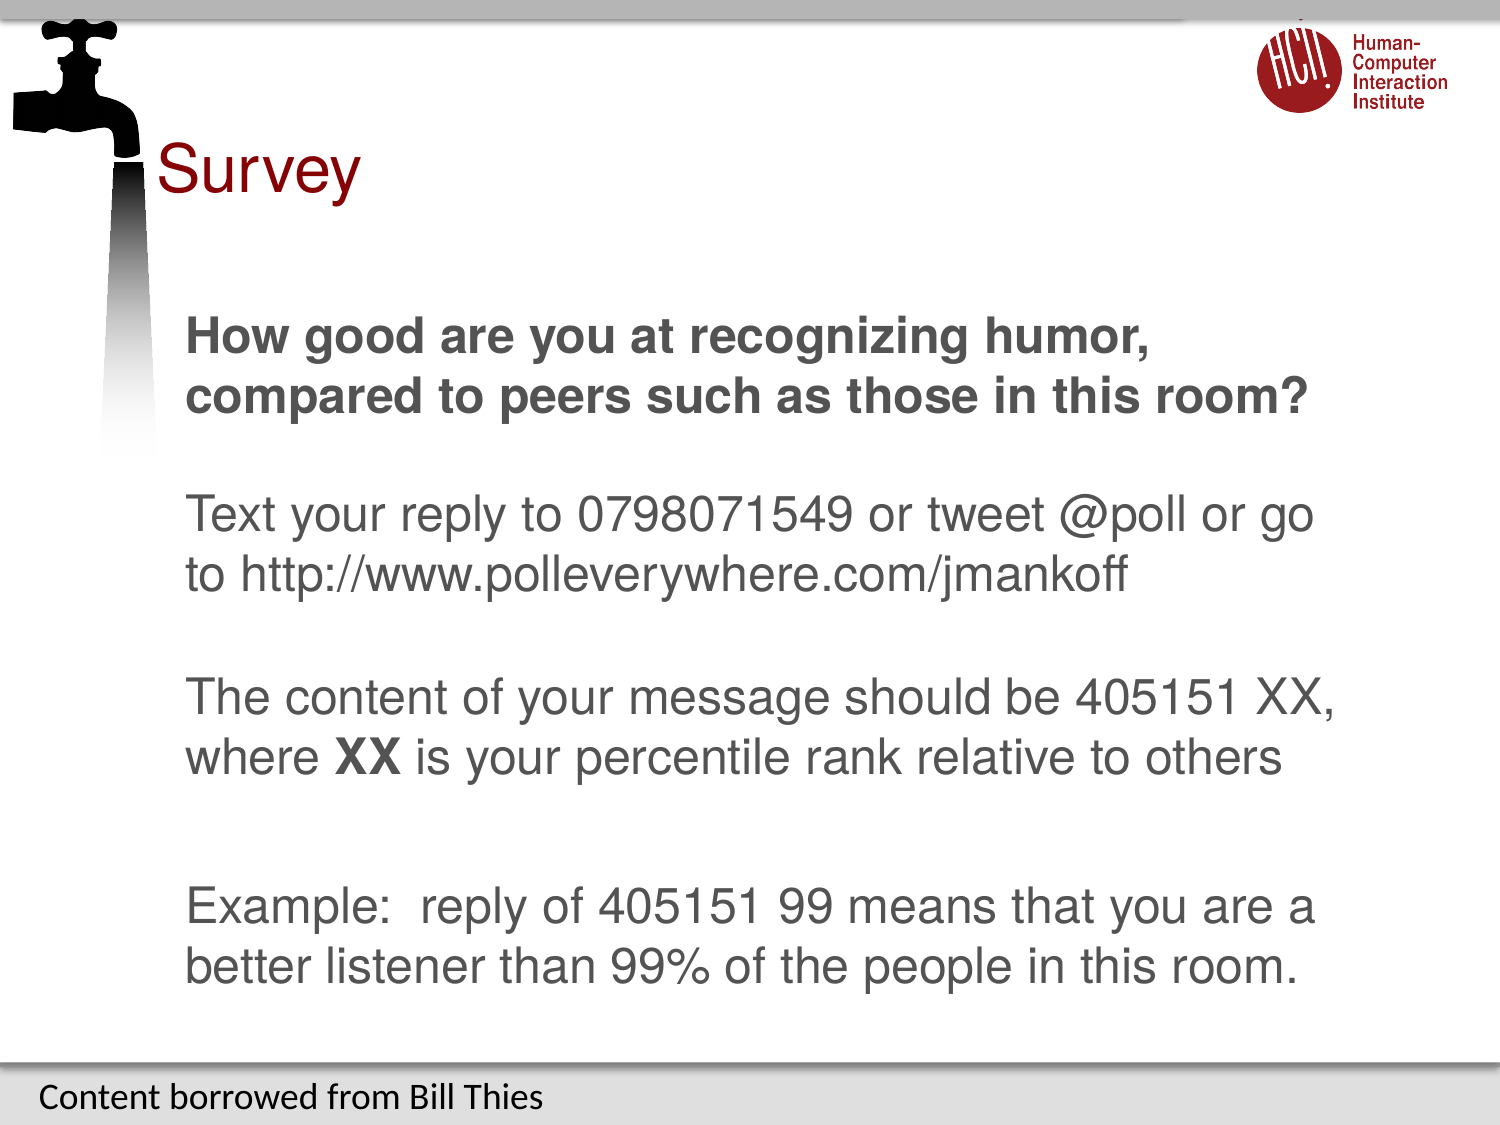

# Survey
How good are you at recognizing humor, compared to peers such as those in this room?

Text your reply to 0798071549 or tweet @poll or go to http://www.polleverywhere.com/jmankoff

The content of your message should be 405151 XX, where XX is your percentile rank relative to others

Example:  reply of 405151 99 means that you are a better listener than 99% of the people in this room.
Content borrowed from Bill Thies